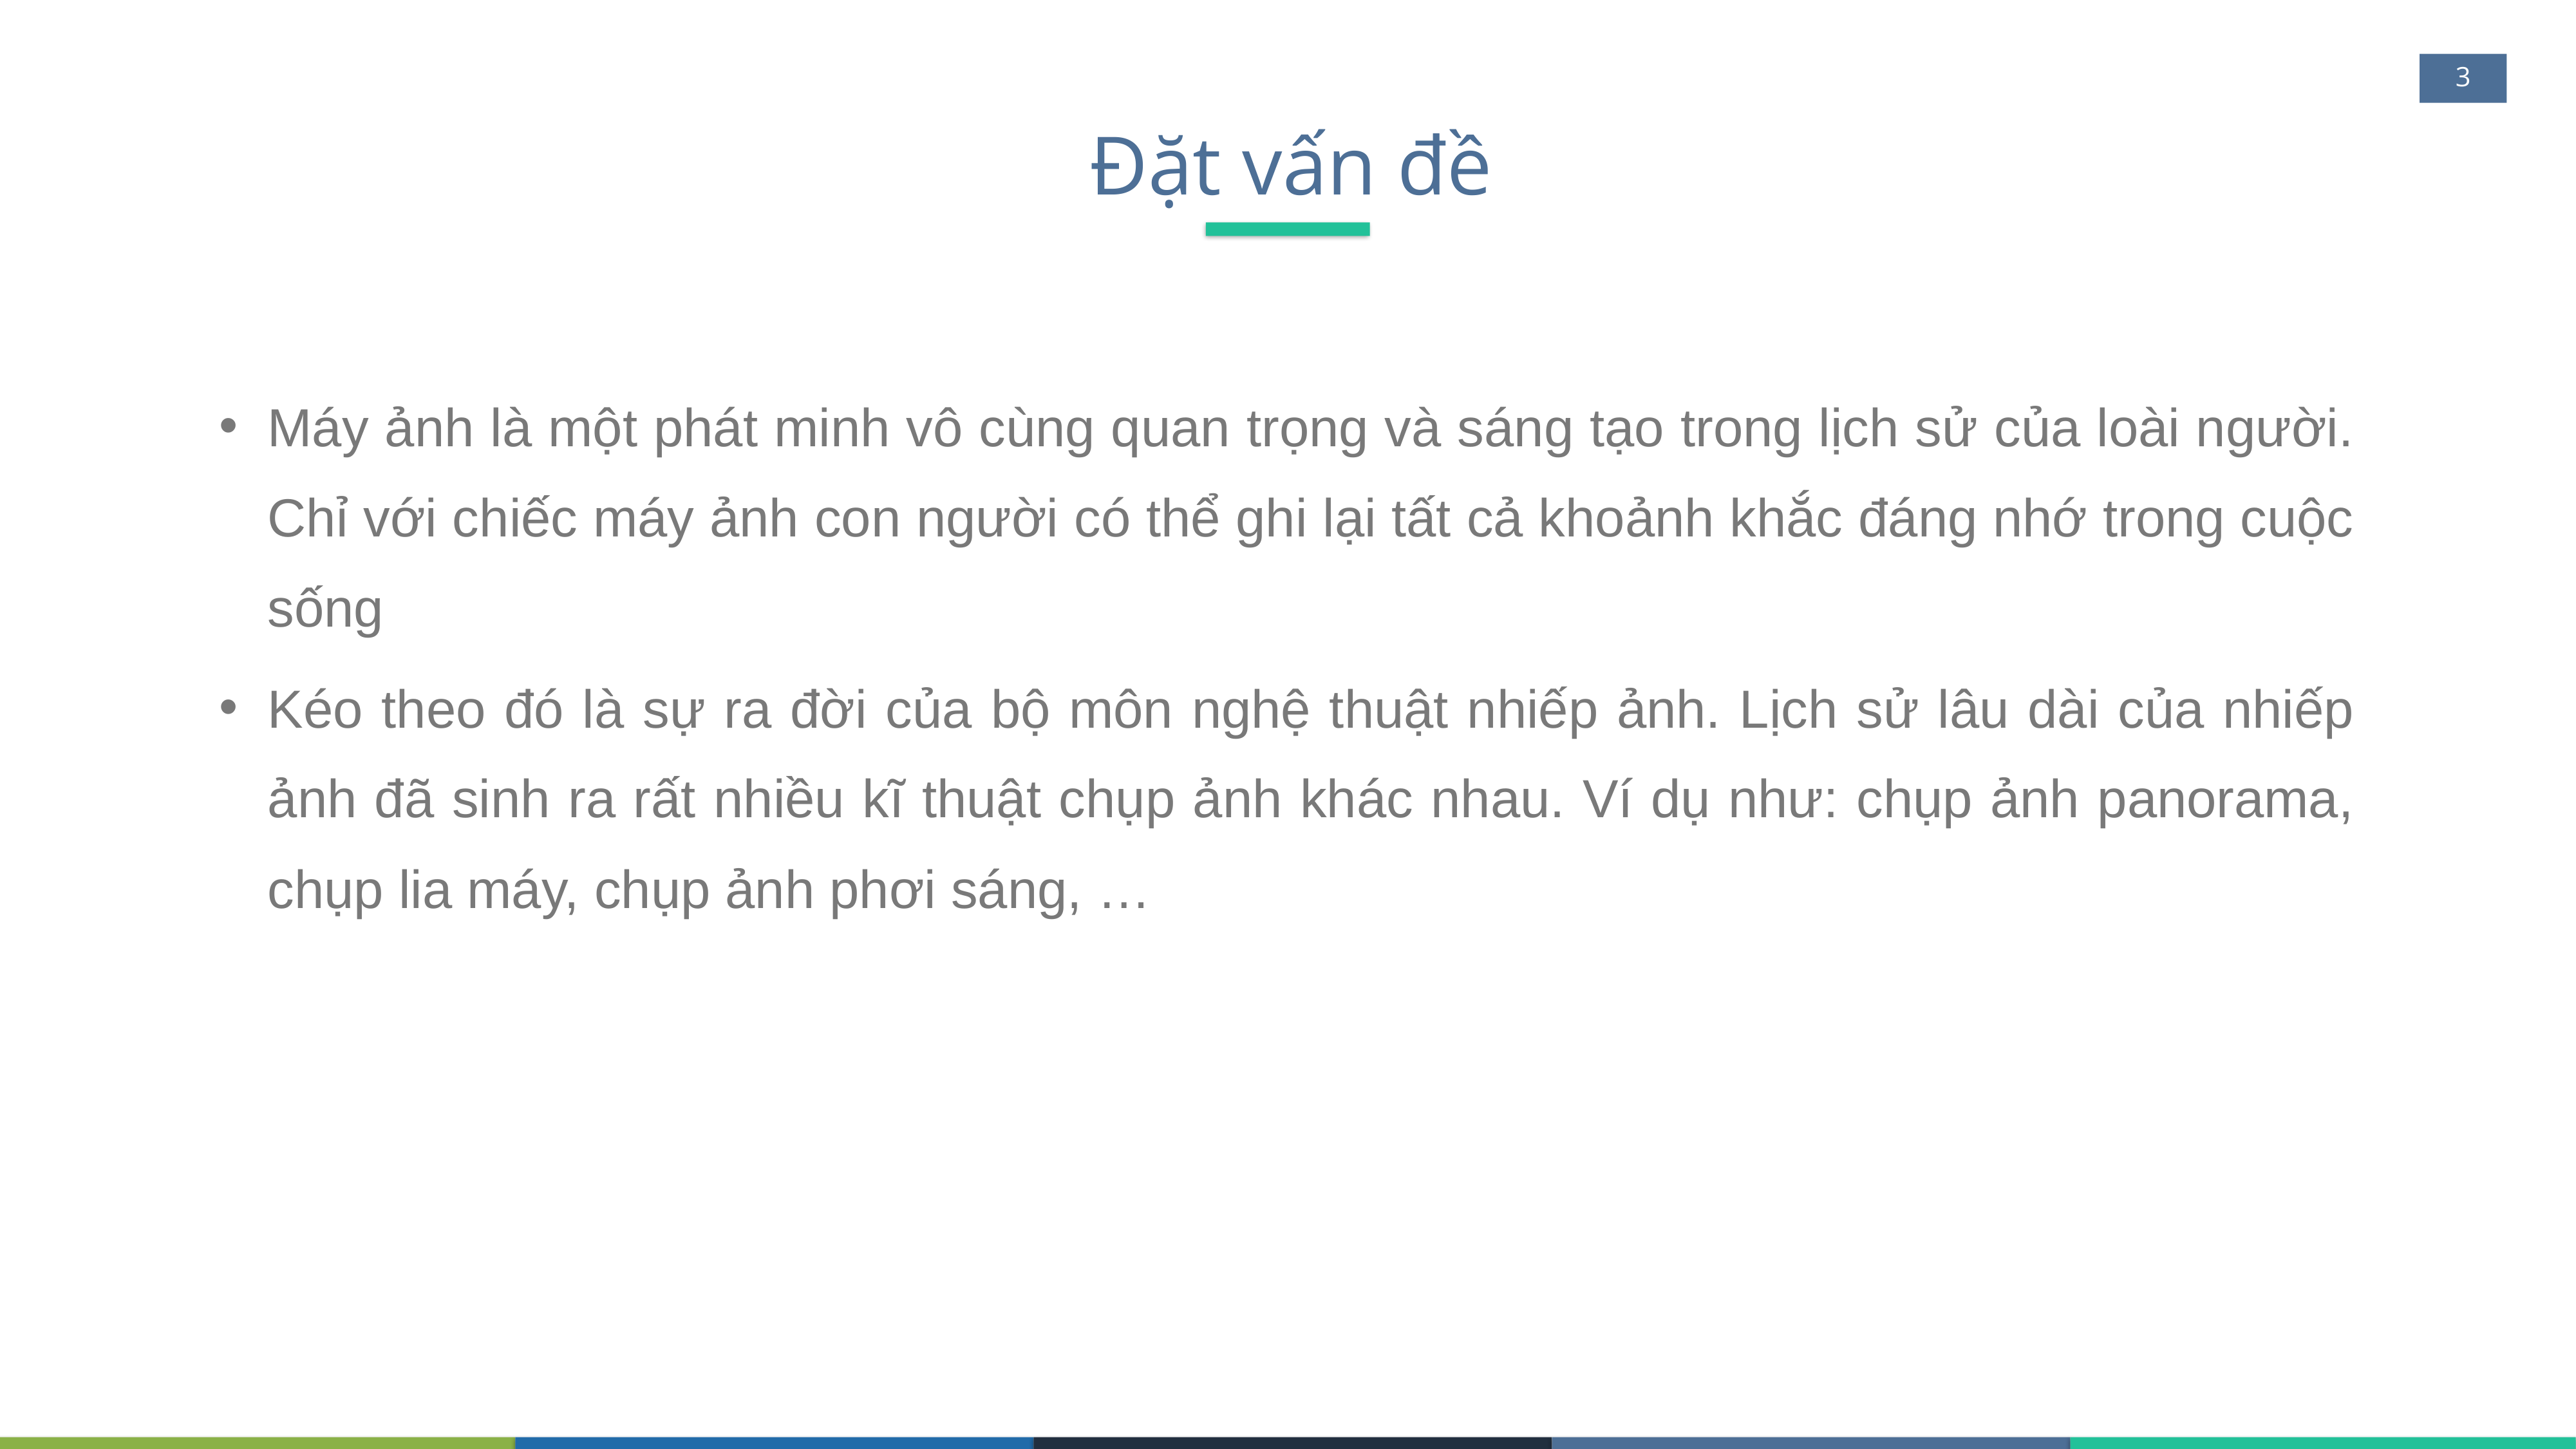

3
# Đặt vấn đề

Máy ảnh là một phát minh vô cùng quan trọng và sáng tạo trong lịch sử của loài người. Chỉ với chiếc máy ảnh con người có thể ghi lại tất cả khoảnh khắc đáng nhớ trong cuộc sống
Kéo theo đó là sự ra đời của bộ môn nghệ thuật nhiếp ảnh. Lịch sử lâu dài của nhiếp ảnh đã sinh ra rất nhiều kĩ thuật chụp ảnh khác nhau. Ví dụ như: chụp ảnh panorama, chụp lia máy, chụp ảnh phơi sáng, …